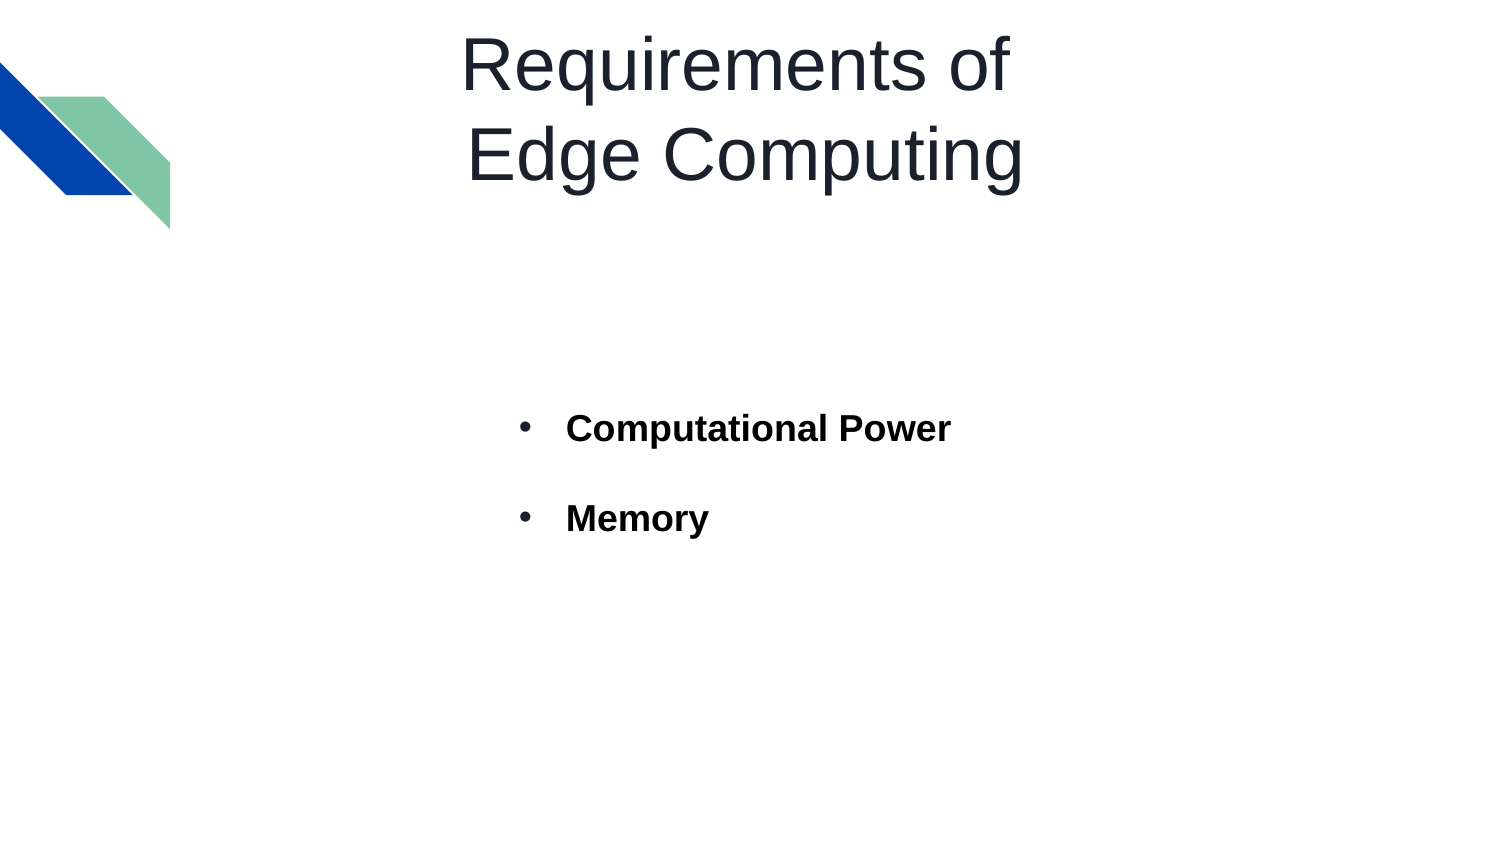

# Requirements of Edge Computing
Computational Power
Memory